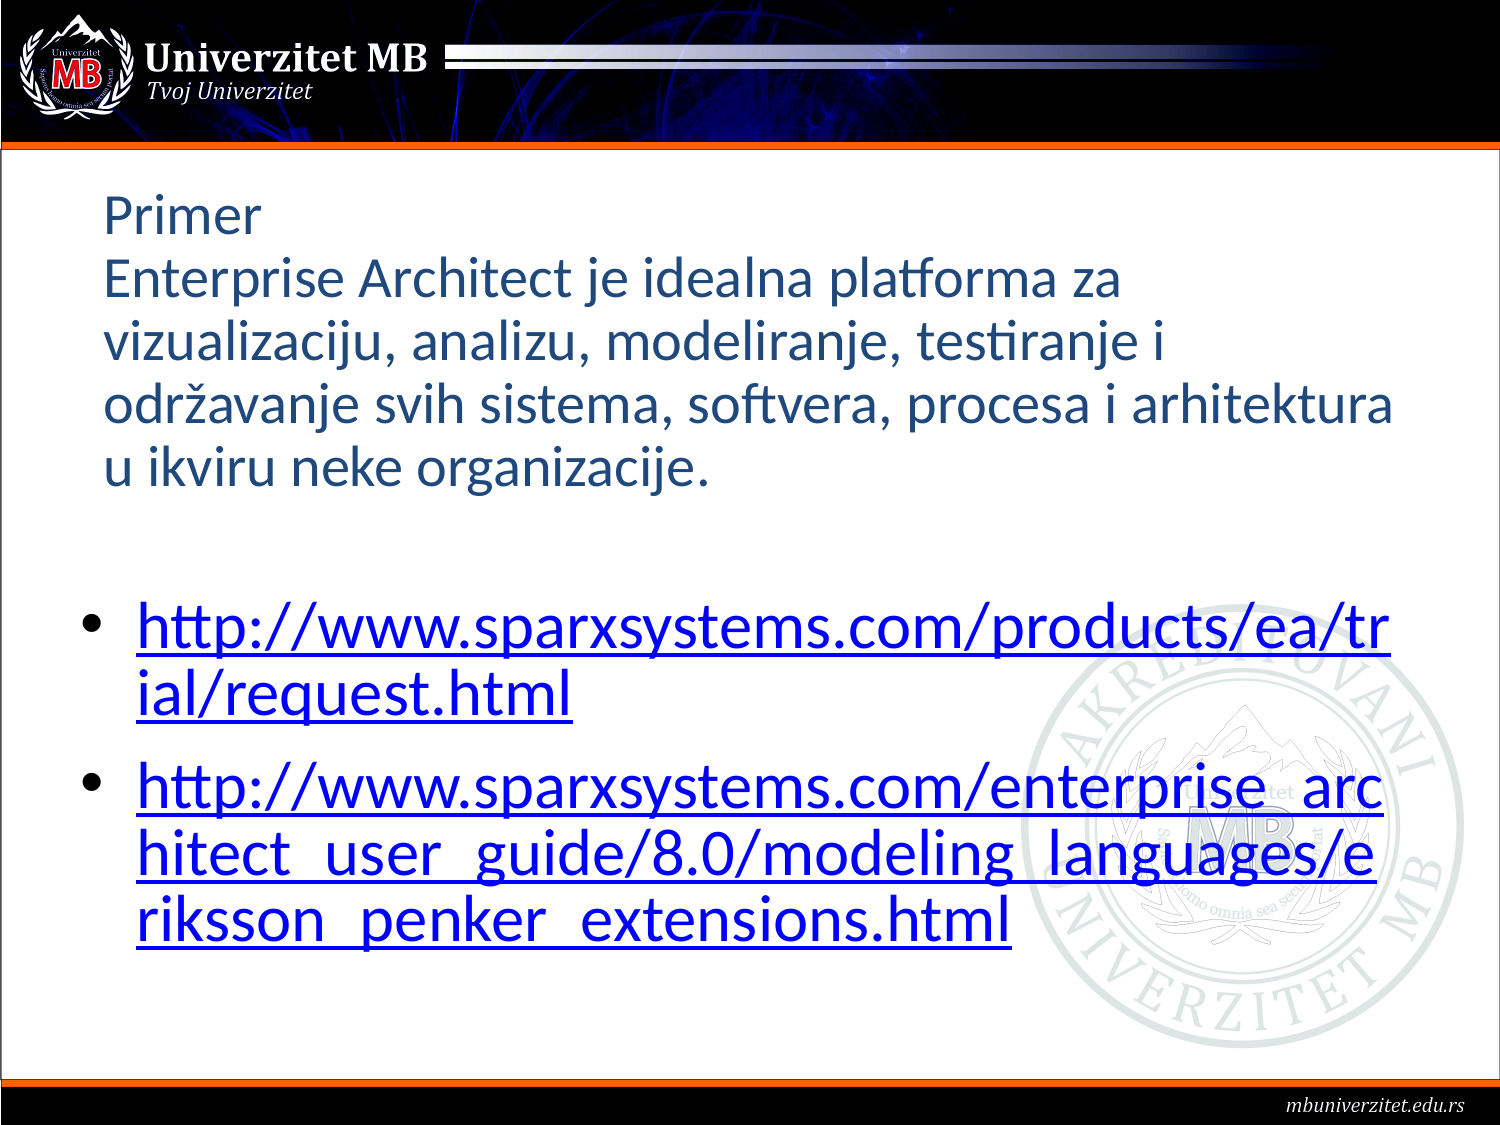

# Primer Enterprise Architect je idealna platforma za vizualizaciju, analizu, modeliranje, testiranje i održavanje svih sistema, softvera, procesa i arhitektura u ikviru neke organizacije.
http://www.sparxsystems.com/products/ea/trial/request.html
http://www.sparxsystems.com/enterprise_architect_user_guide/8.0/modeling_languages/eriksson_penker_extensions.html